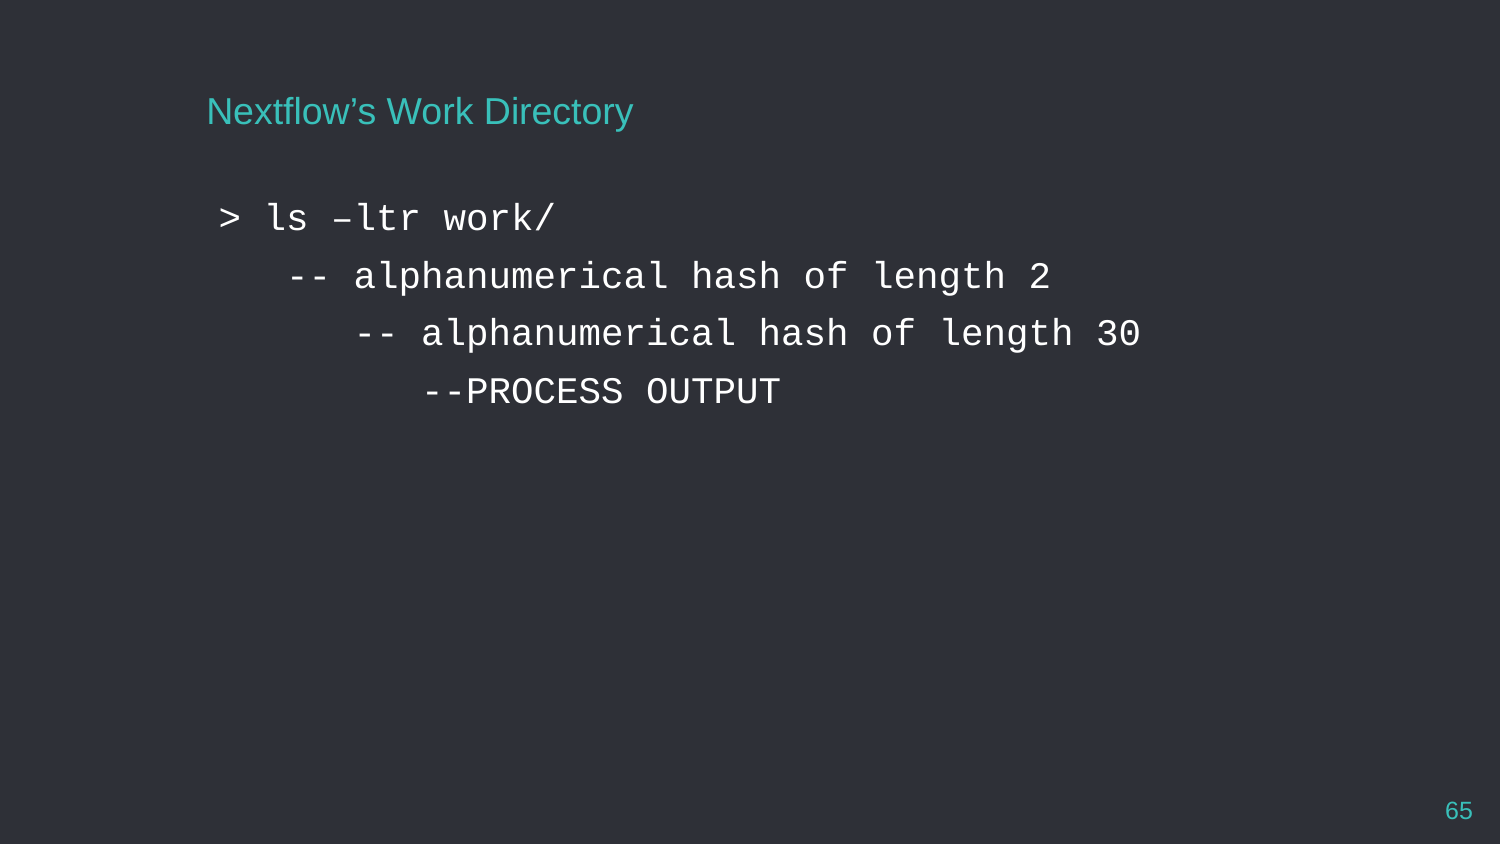

# Nextflow’s Work Directory
> ls –ltr work/
   -- alphanumerical hash of length 2
      -- alphanumerical hash of length 30
         --PROCESS OUTPUT

65